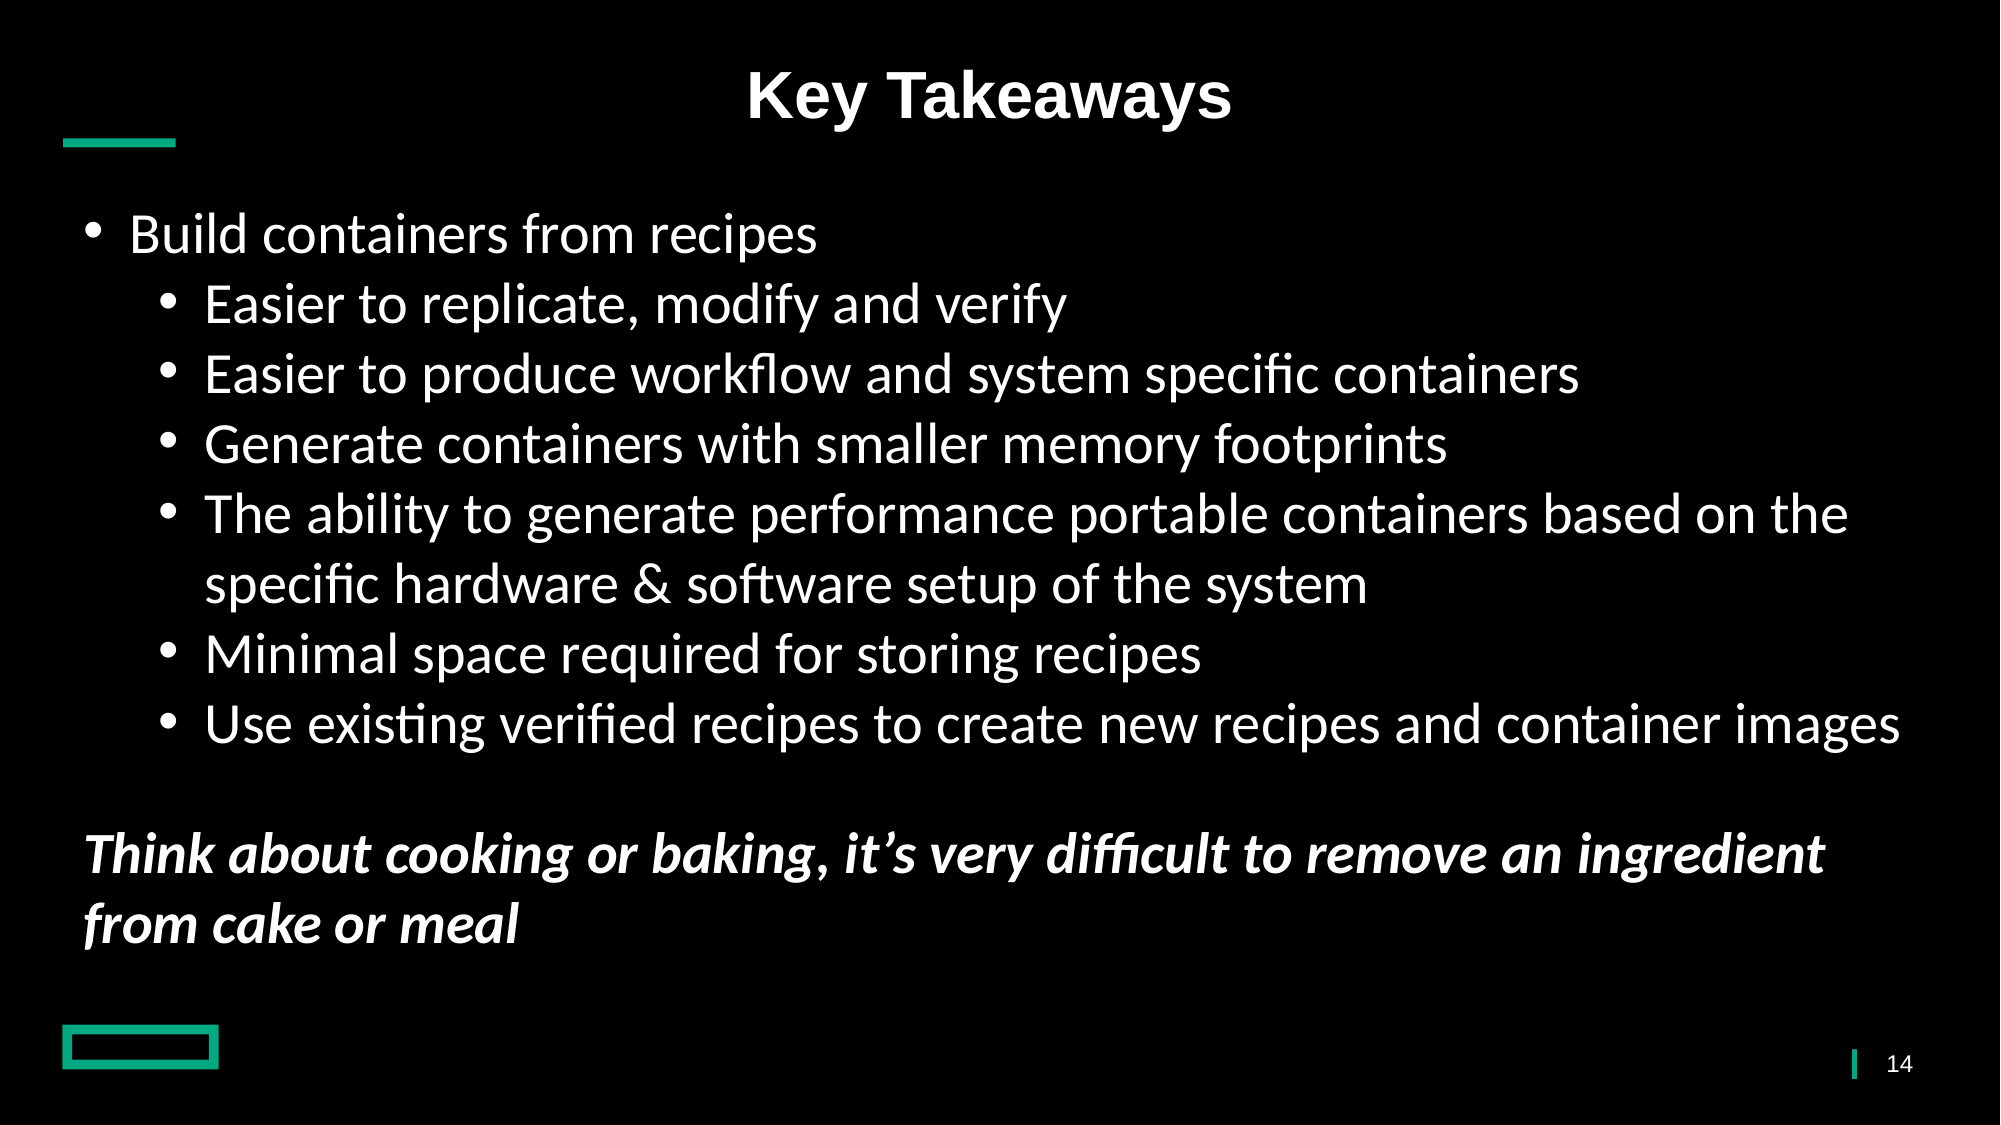

# Key Takeaways
Build containers from recipes
Easier to replicate, modify and verify​
Easier to produce workflow and system specific containers​
Generate containers with smaller memory footprints​
The ability to generate performance portable containers based on the specific hardware & software setup of the system​
Minimal space required for storing recipes
Use existing verified recipes to create new recipes and container images​
​
Think about cooking or baking, it’s very difficult to remove an ingredient from cake or meal​
​

14